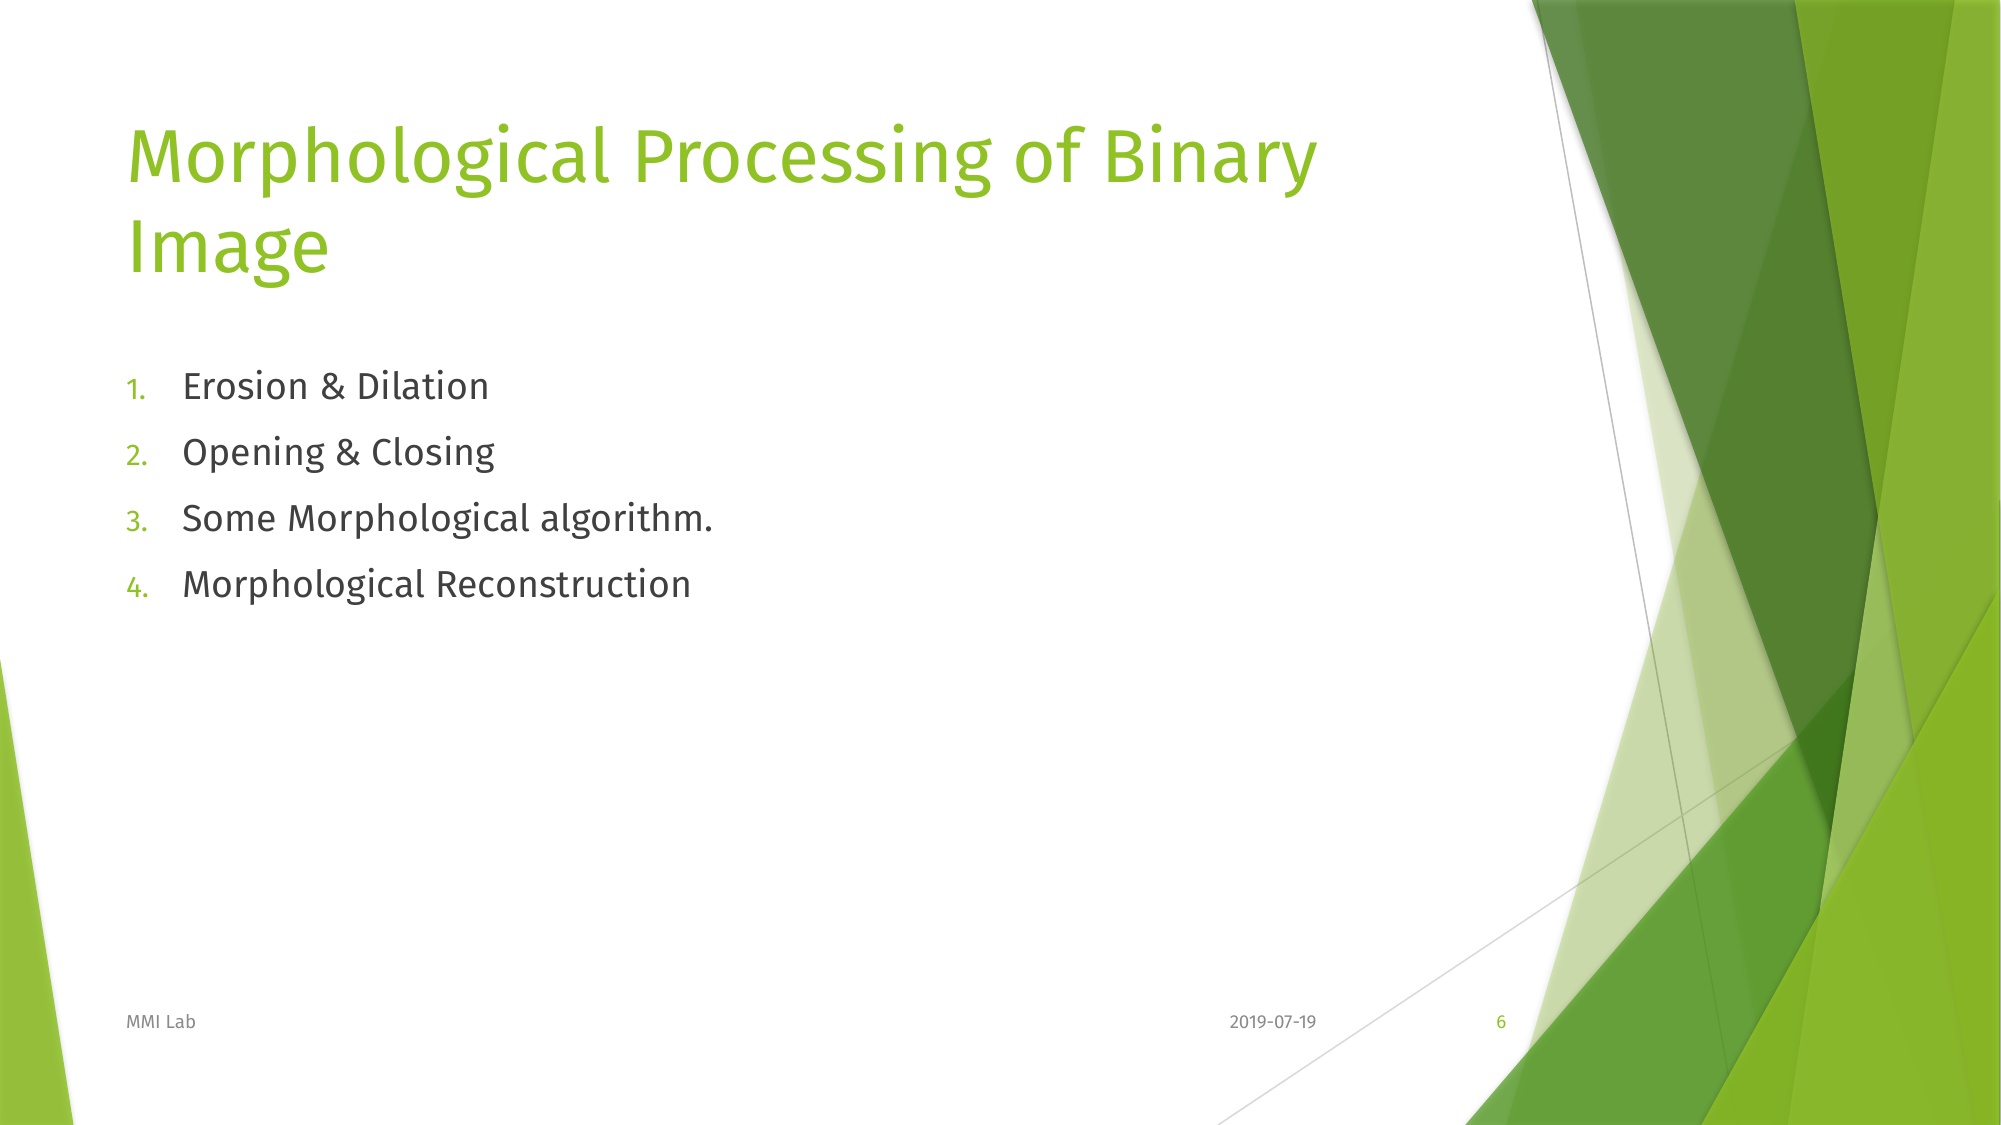

# Morphological Processing of Binary Image
Erosion & Dilation
Opening & Closing
Some Morphological algorithm.
Morphological Reconstruction
MMI Lab
2019-07-19
6